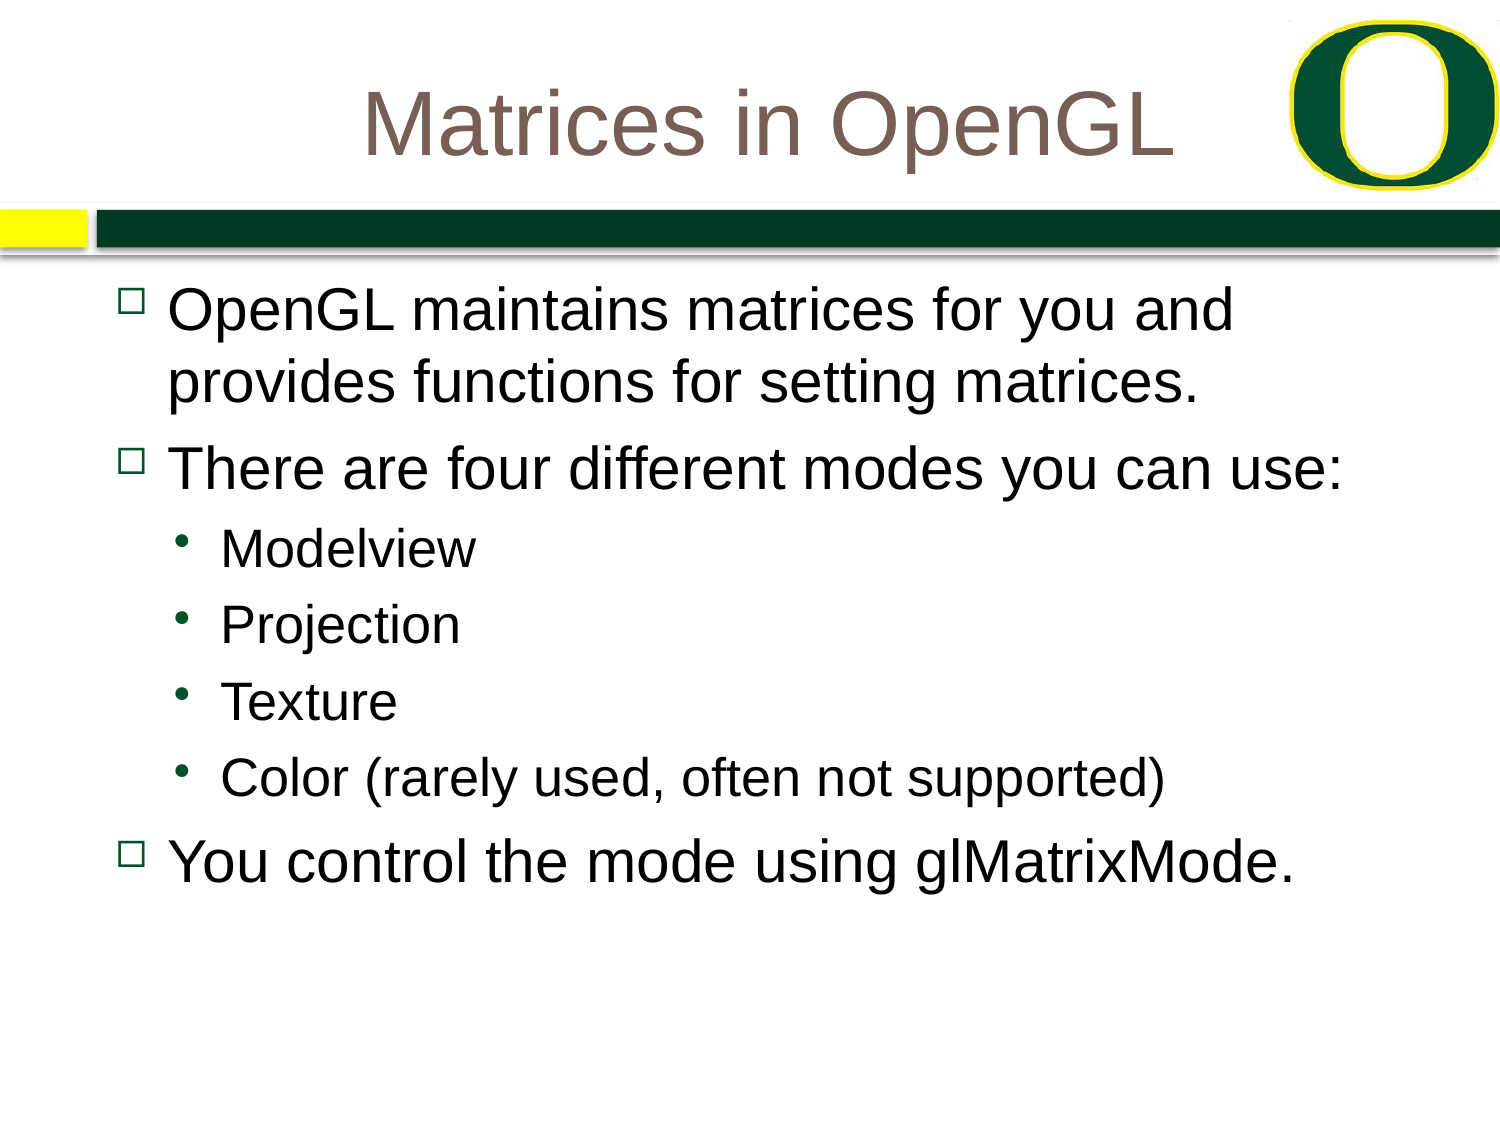

# Matrices in OpenGL
OpenGL maintains matrices for you and provides functions for setting matrices.
There are four different modes you can use:
Modelview
Projection
Texture
Color (rarely used, often not supported)
You control the mode using glMatrixMode.